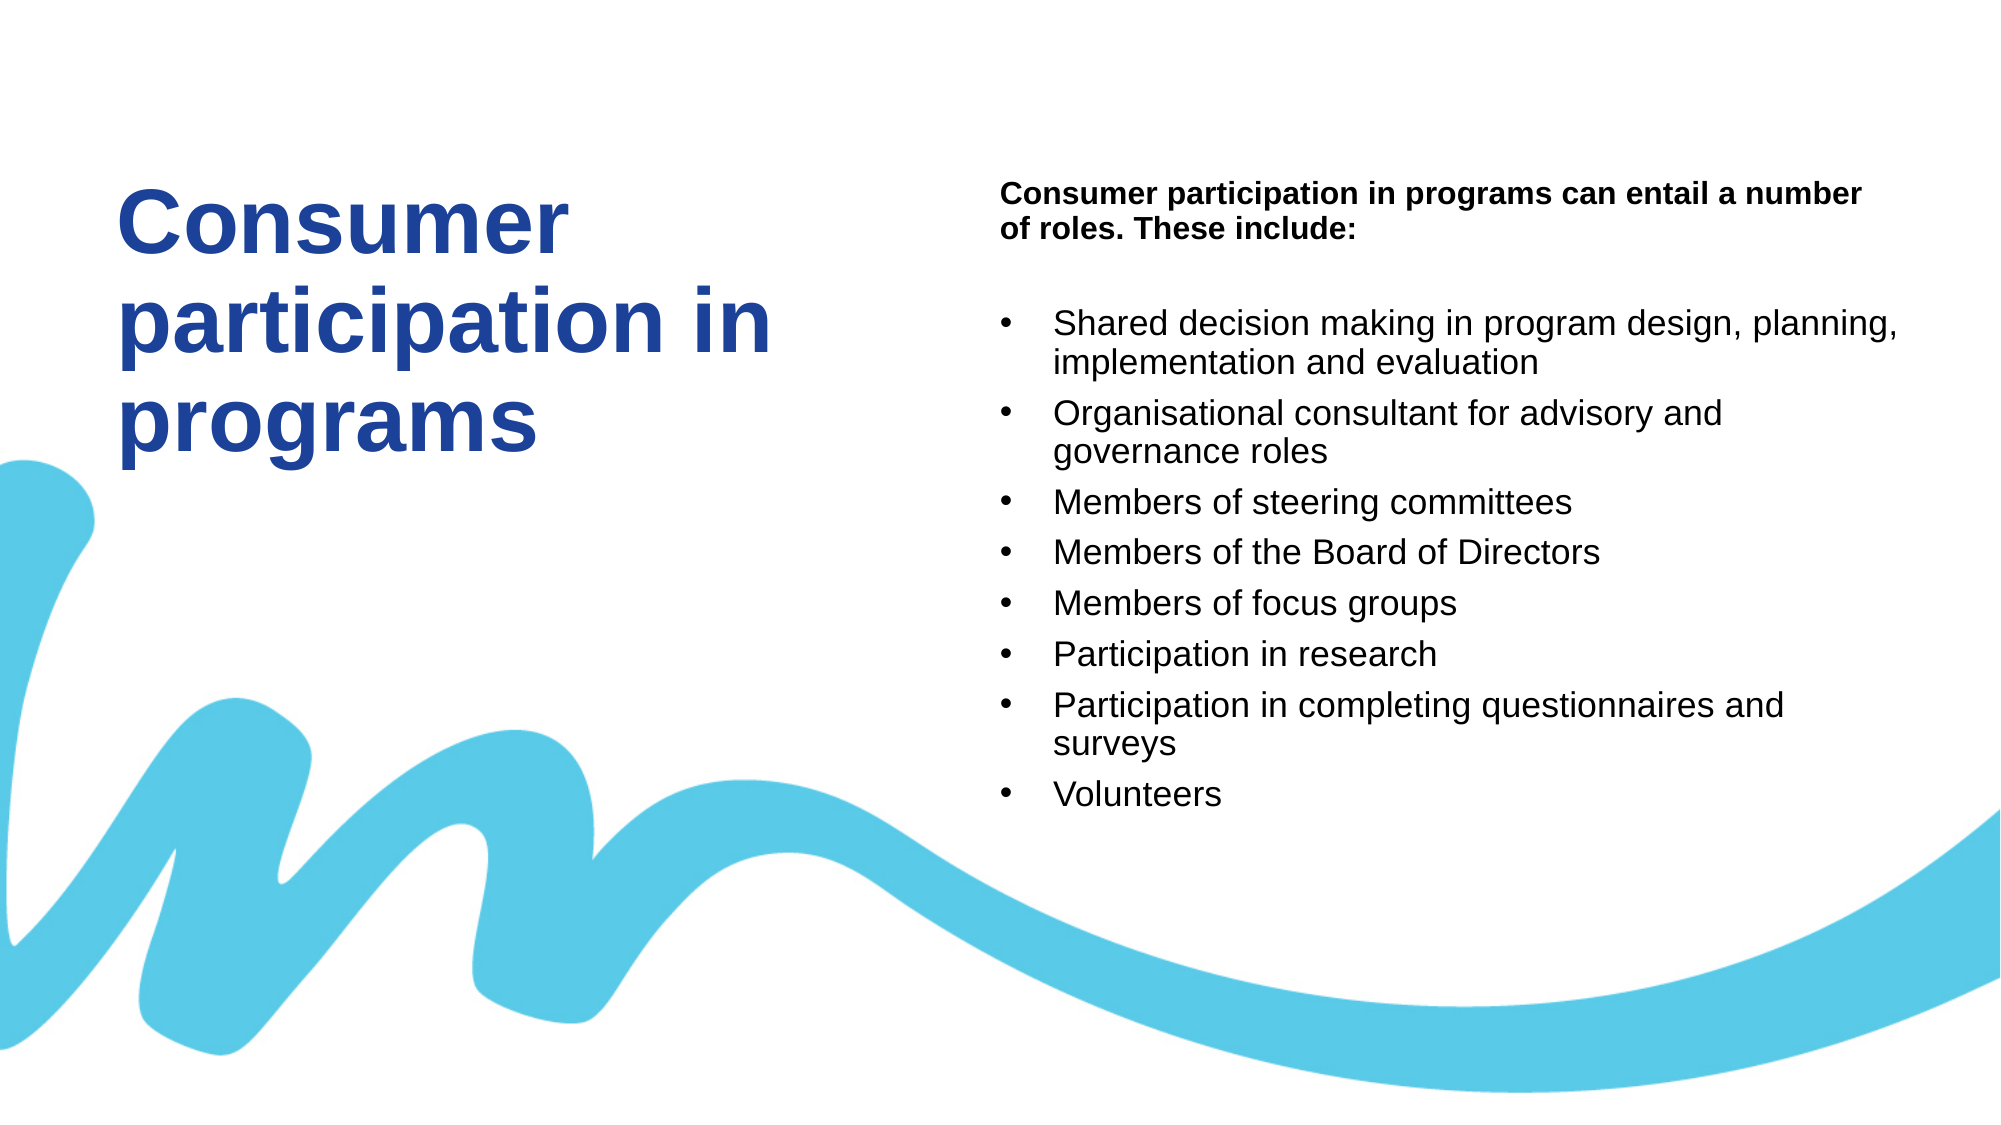

Consumer participation in programs
Consumer participation in programs can entail a number of roles. These include:

Shared decision making in program design, planning, implementation and evaluation
Organisational consultant for advisory and governance roles
Members of steering committees
Members of the Board of Directors
Members of focus groups
Participation in research
Participation in completing questionnaires and surveys
Volunteers